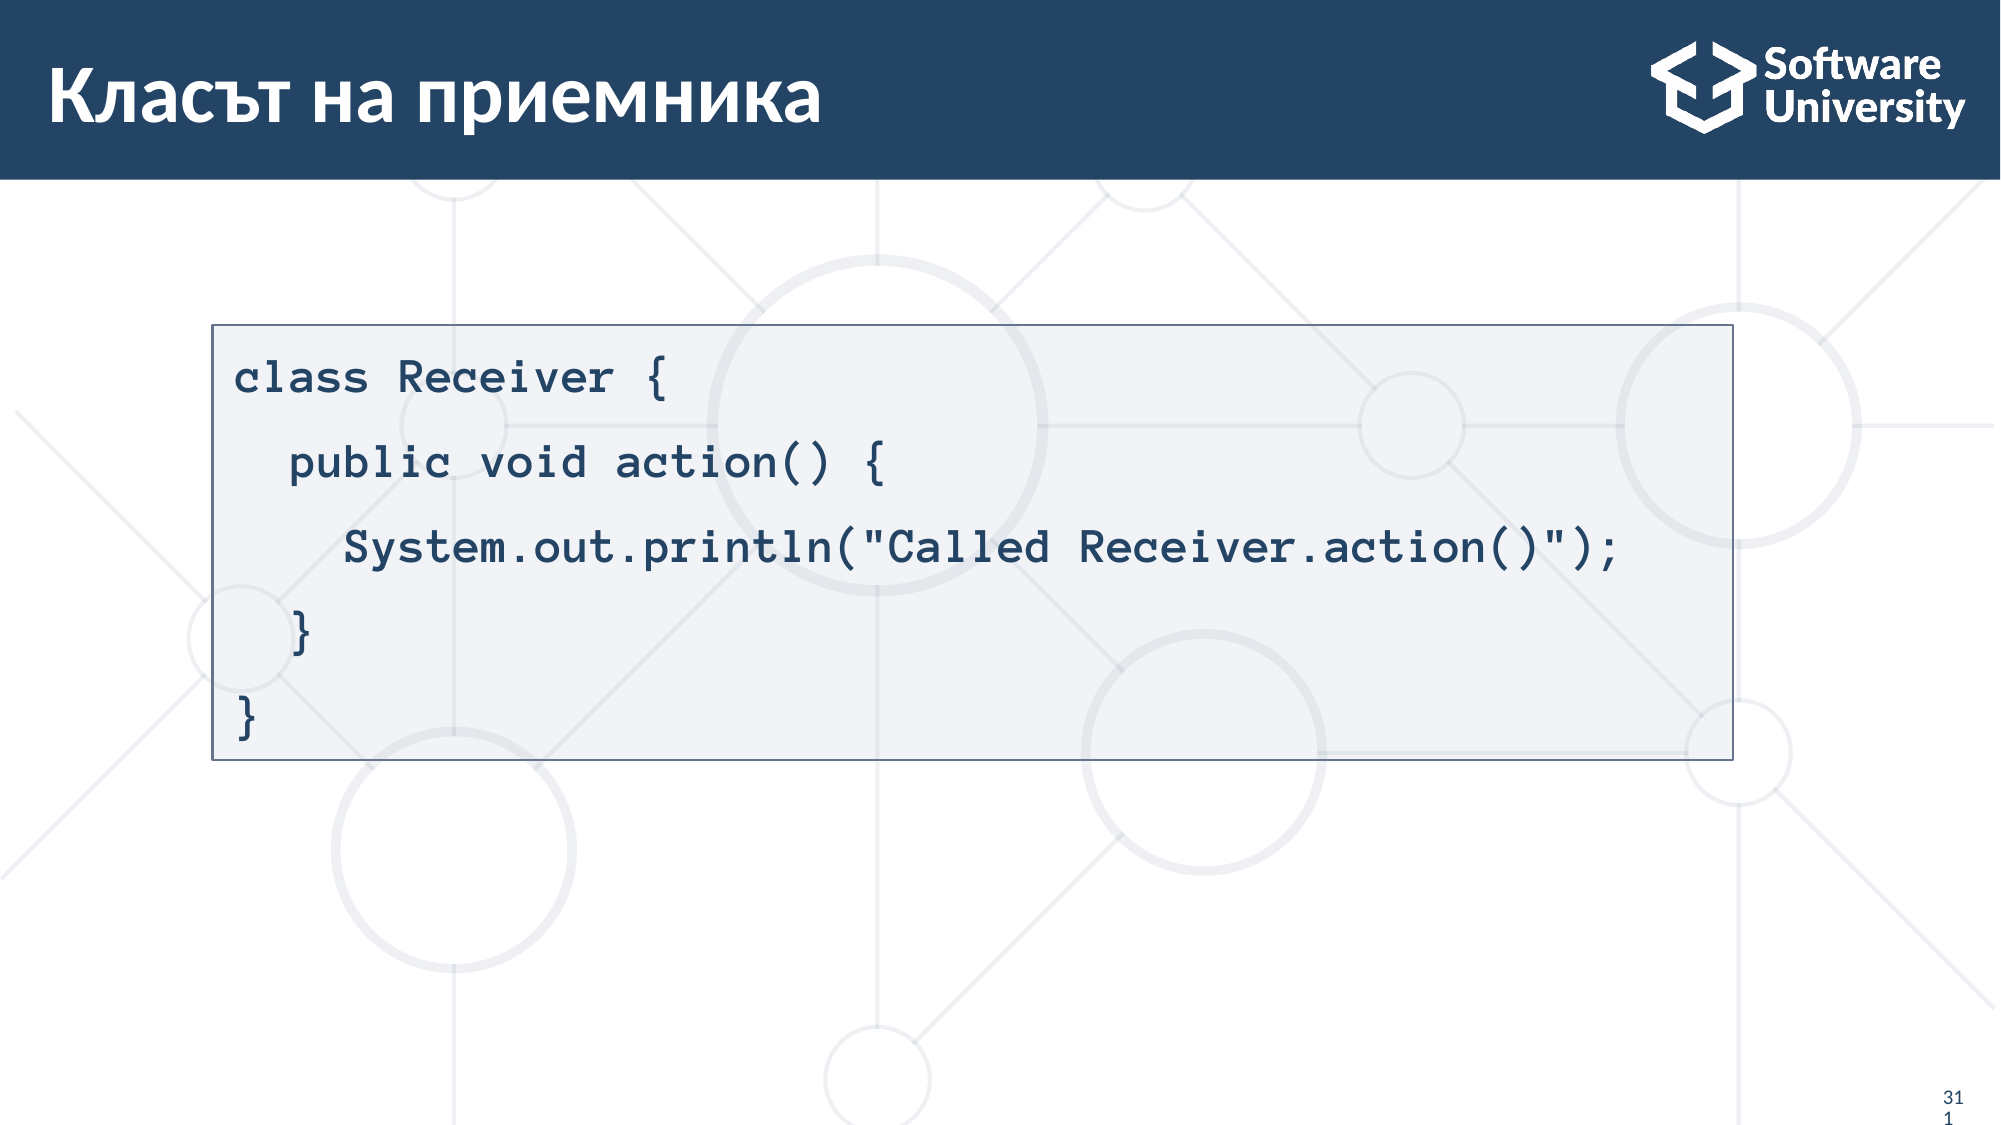

# Класът на приемника
class Receiver {
  public void action() {
    System.out.println("Called Receiver.action()");
  }
}
311